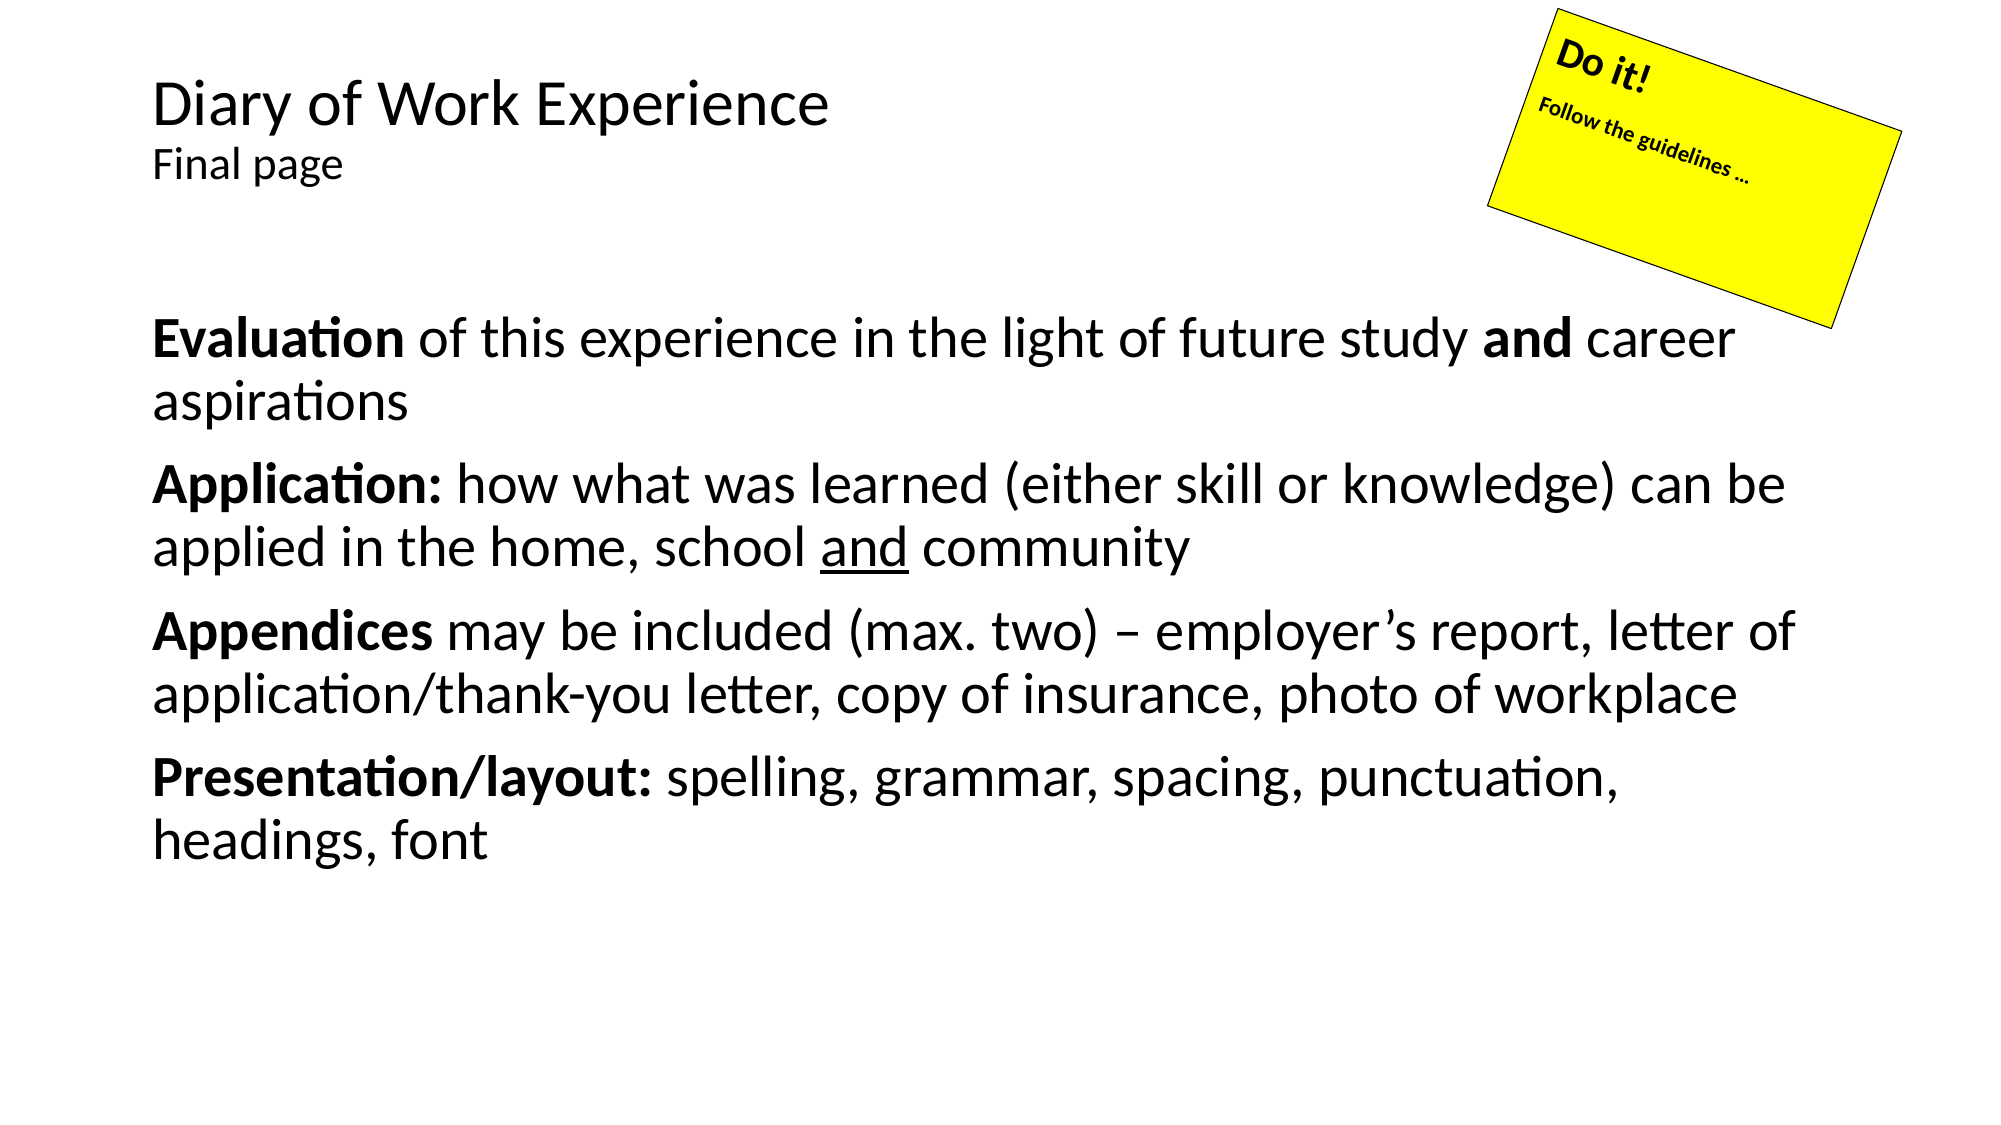

# Diary of Work Experience Final page
Do it!
Follow the guidelines …
Evaluation of this experience in the light of future study and career aspirations
Application: how what was learned (either skill or knowledge) can be applied in the home, school and community
Appendices may be included (max. two) – employer’s report, letter of application/thank-you letter, copy of insurance, photo of workplace
Presentation/layout: spelling, grammar, spacing, punctuation, headings, font